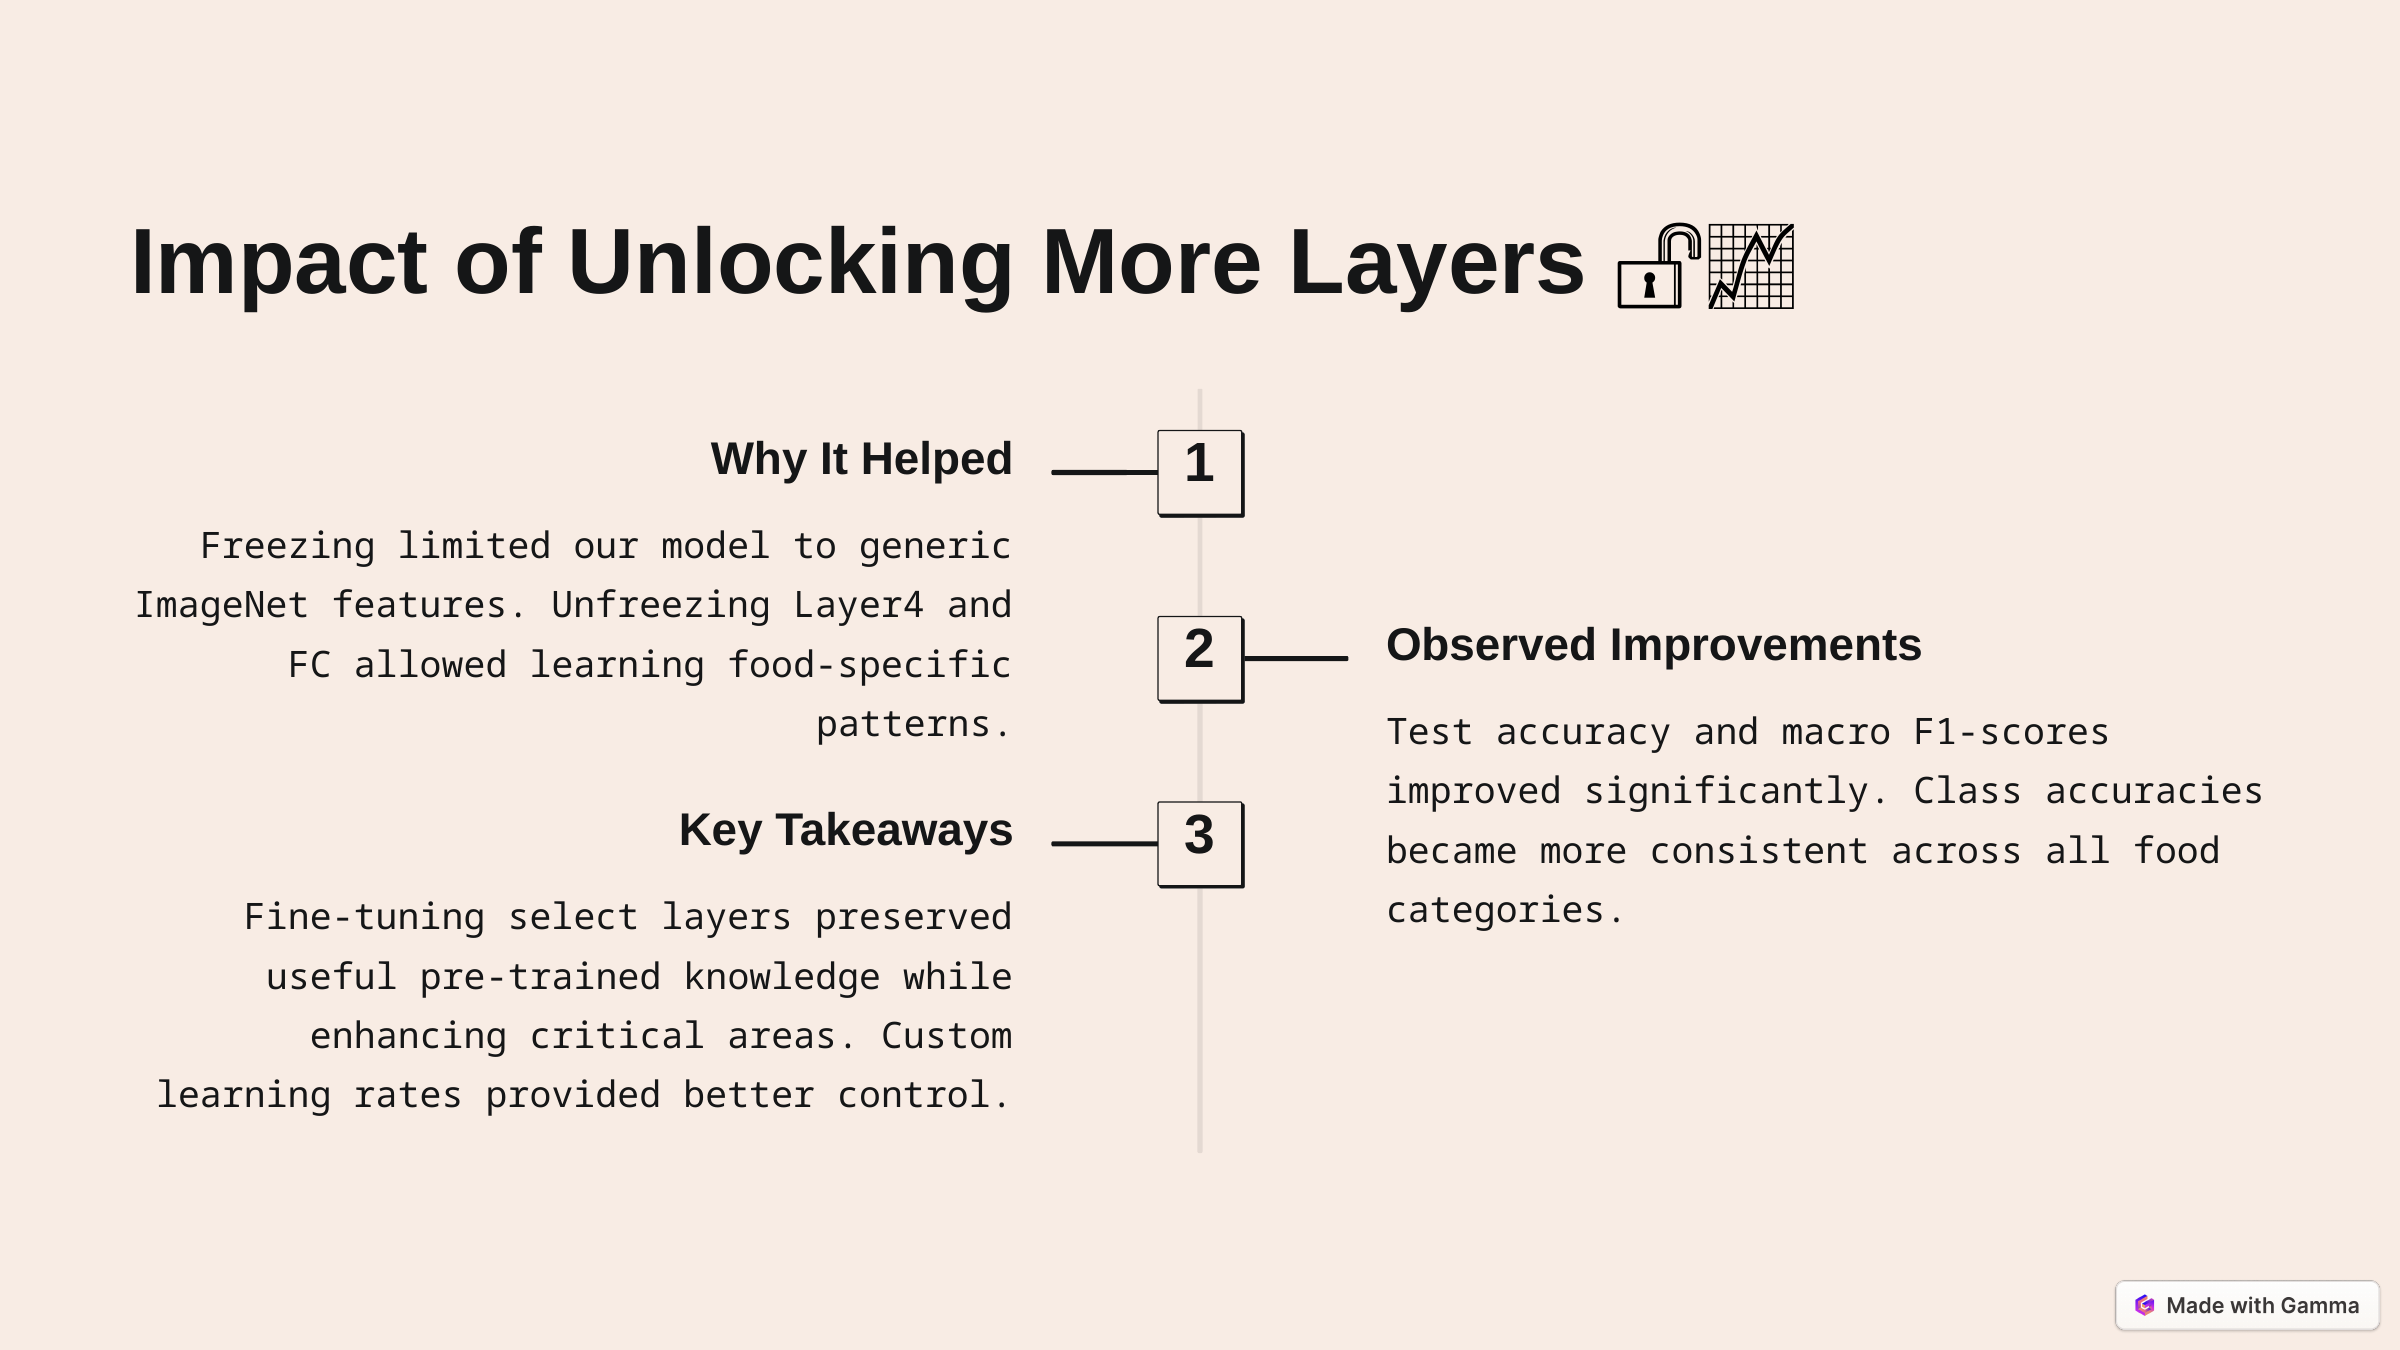

Impact of Unlocking More Layers 🔓📈

Why It Helped

1

Freezing limited our model to generic ImageNet features. Unfreezing Layer4 and FC allowed learning food-specific patterns.
Observed Improvements

2

Test accuracy and macro F1-scores improved significantly. Class accuracies became more consistent across all food categories.
Key Takeaways

3

Fine-tuning select layers preserved useful pre-trained knowledge while enhancing critical areas. Custom learning rates provided better control.